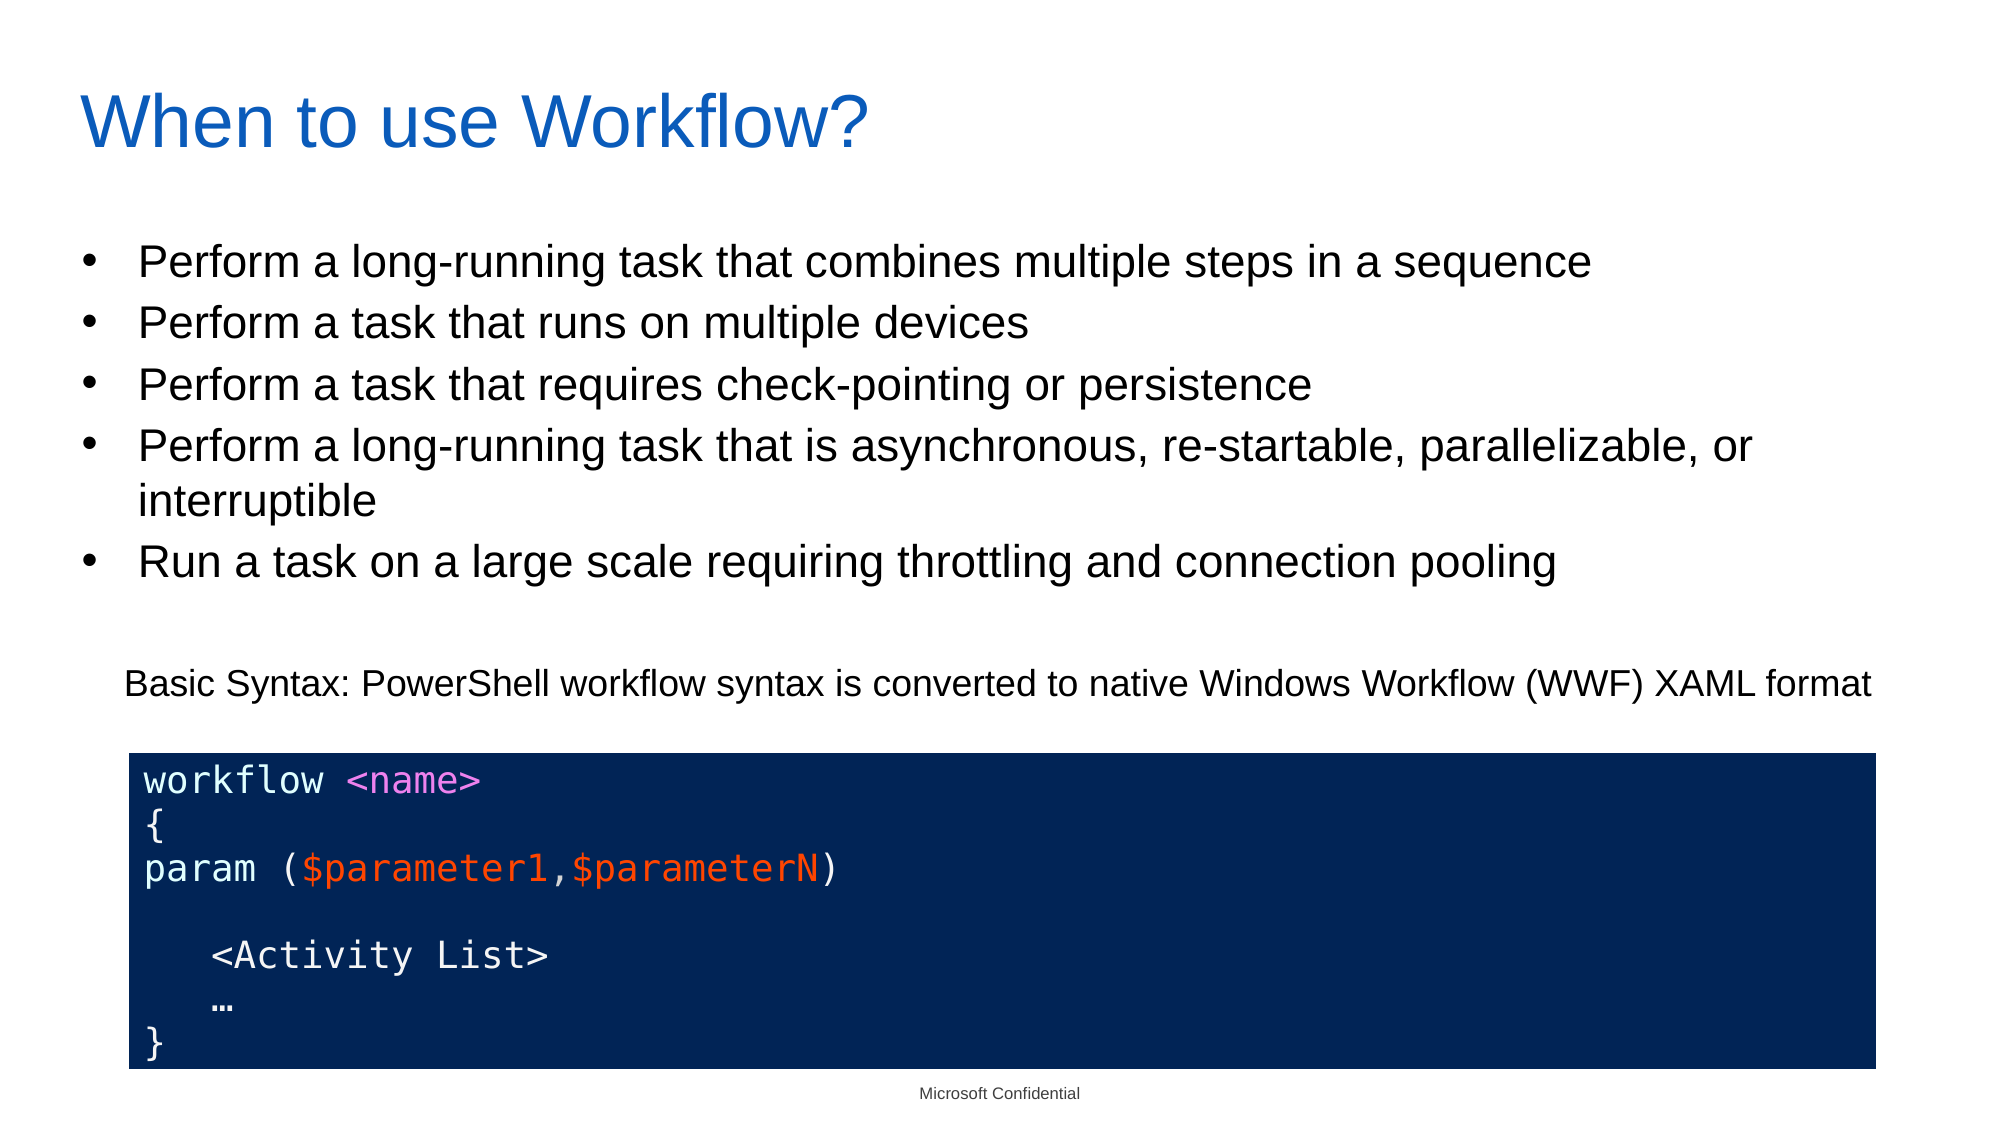

# When to use Workflow?

Perform a long-running task that combines multiple steps in a sequence
Perform a task that runs on multiple devices
Perform a task that requires check-pointing or persistence
Perform a long-running task that is asynchronous, re-startable, parallelizable, or interruptible
Run a task on a large scale requiring throttling and connection pooling

    Basic Syntax: PowerShell workflow syntax is converted to native Windows Workflow (WWF) XAML format

PowerShell converts this syntax to native Windows Workflow (WWF) XAML format  - WWF native language Support scalable & remote multi-device management

| workflow <name> { param ($parameter1,$parameterN) <Activity List> … } |
| --- |
Microsoft Confidential
38